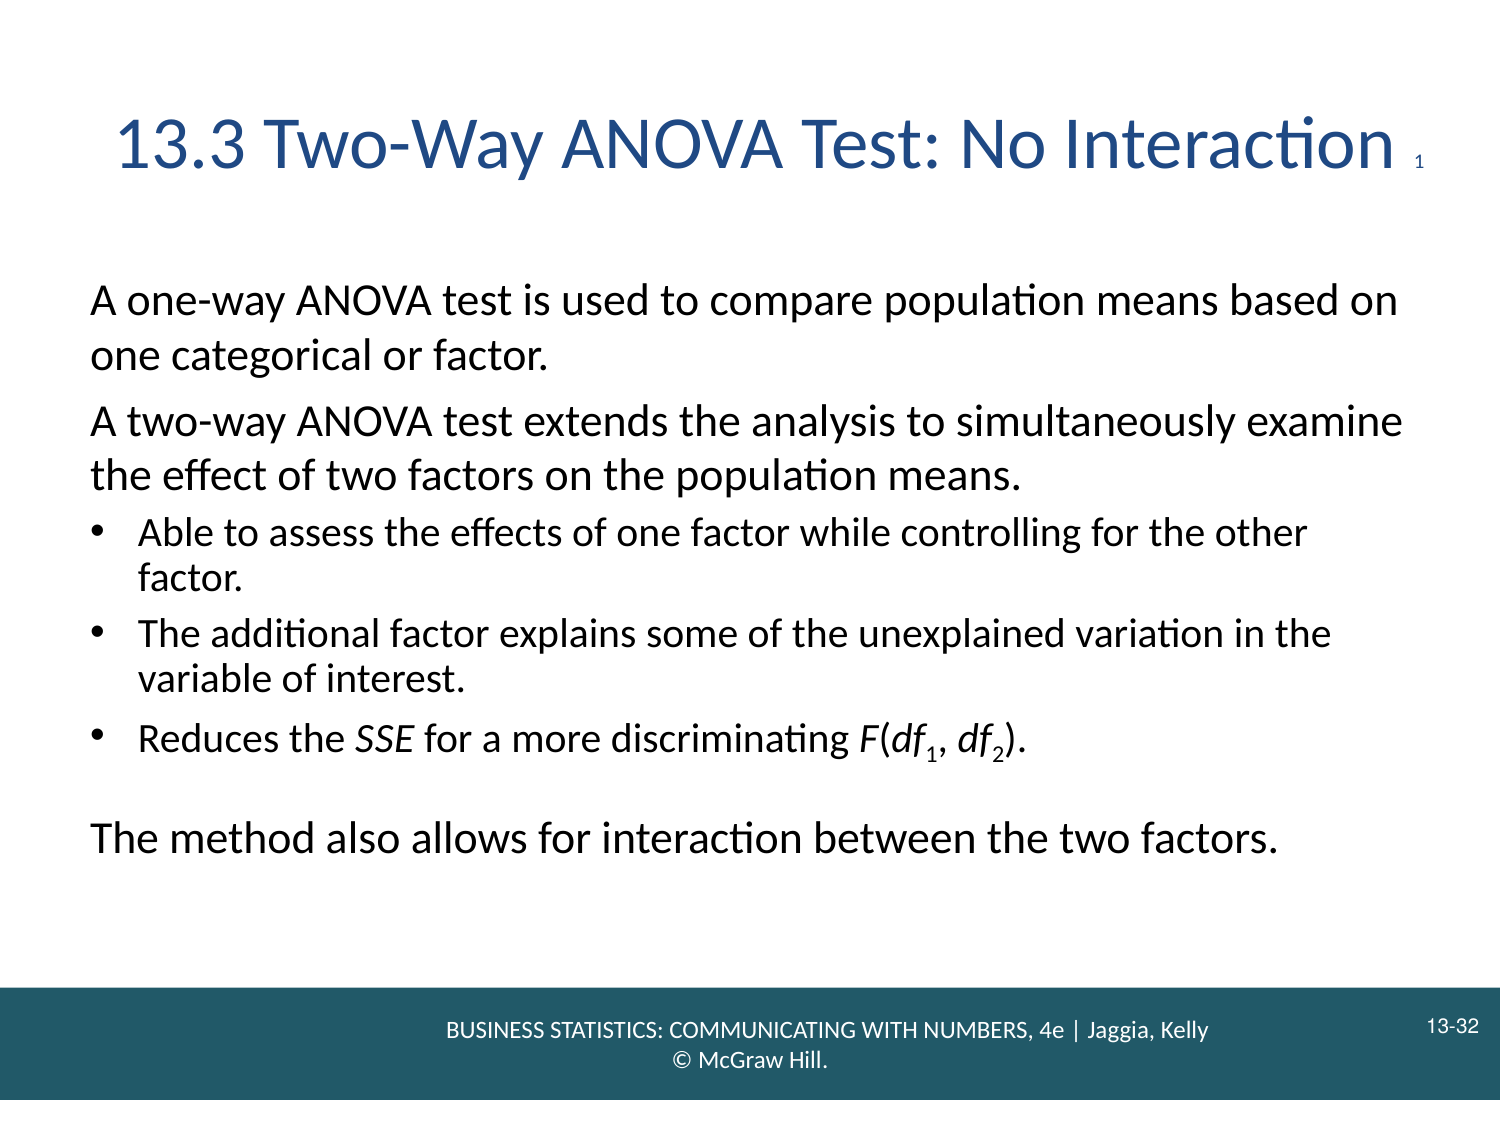

# 13.3 Two-Way ANOVA Test: No Interaction 1
A one-way ANOVA test is used to compare population means based on one categorical or factor.
A two-way ANOVA test extends the analysis to simultaneously examine the effect of two factors on the population means.
Able to assess the effects of one factor while controlling for the other factor.
The additional factor explains some of the unexplained variation in the variable of interest.
Reduces the S S E for a more discriminating F(df1, df2).
The method also allows for interaction between the two factors.